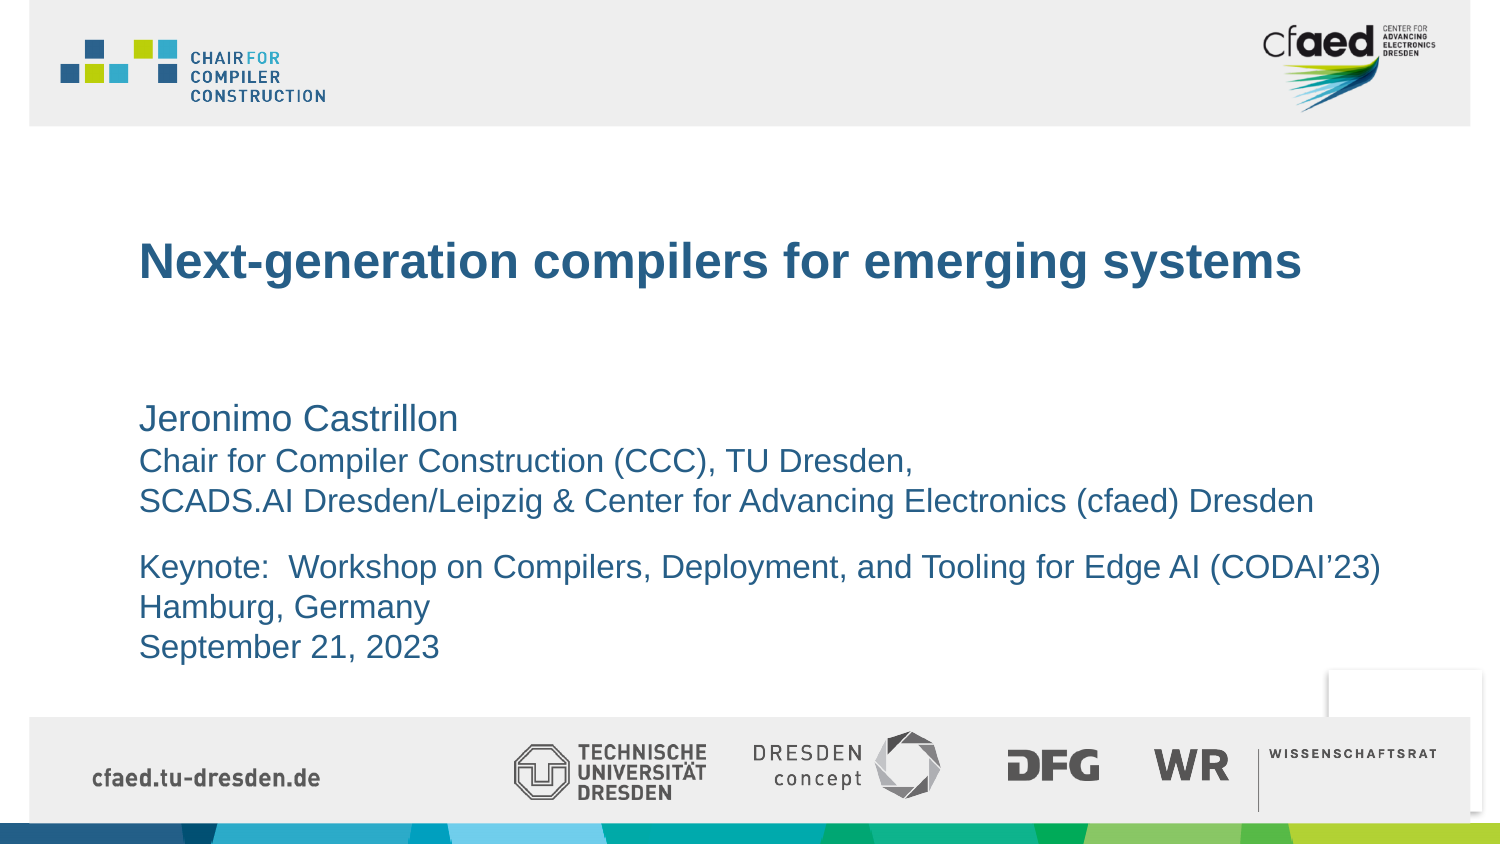

# Next-generation compilers for emerging systems
Jeronimo Castrillon
Chair for Compiler Construction (CCC), TU Dresden,
SCADS.AI Dresden/Leipzig & Center for Advancing Electronics (cfaed) Dresden

Keynote:  Workshop on Compilers, Deployment, and Tooling for Edge AI (CODAI’23)
Hamburg, Germany
September 21, 2023